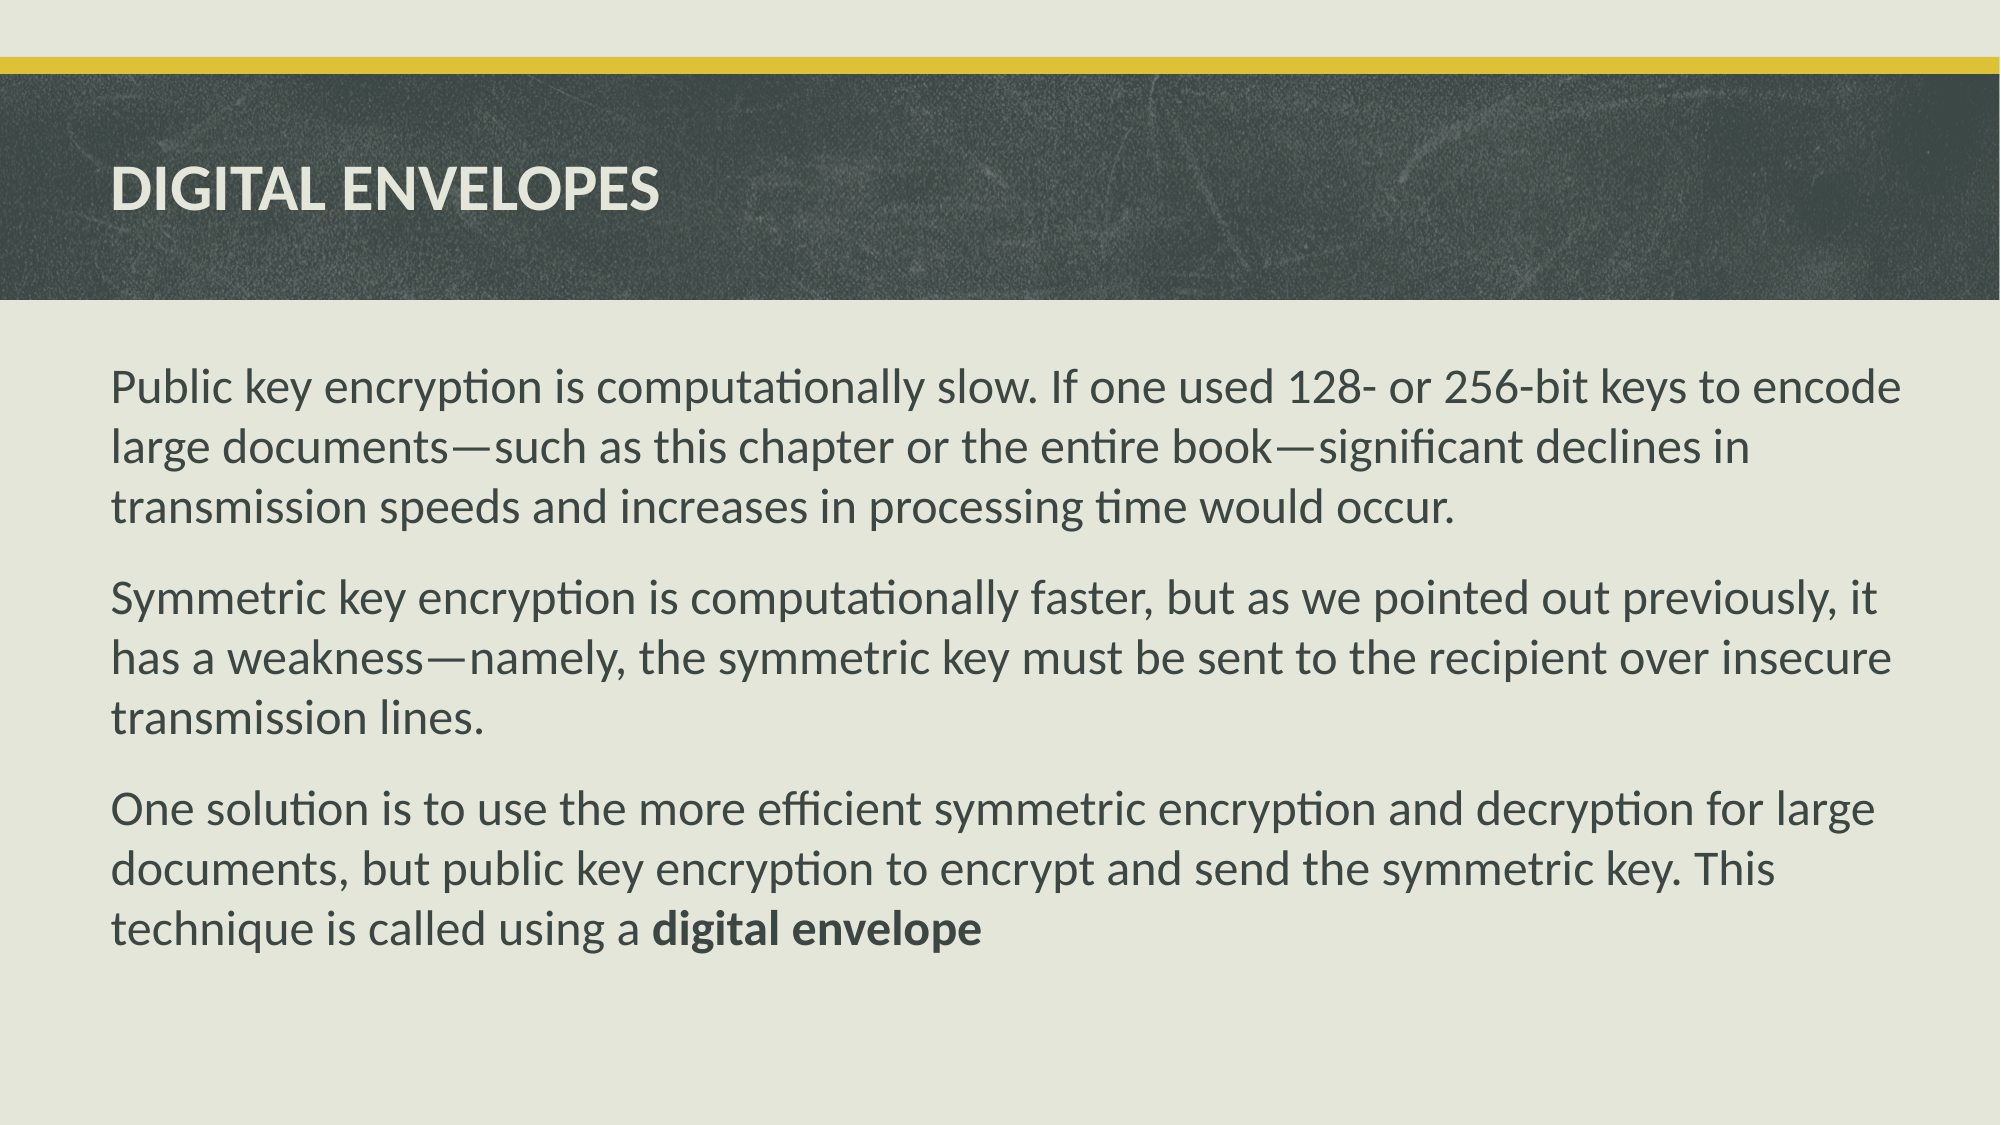

# DIGITAL ENVELOPES
Public key encryption is computationally slow. If one used 128- or 256-bit keys to encode large documents—such as this chapter or the entire book—significant declines in transmission speeds and increases in processing time would occur.
Symmetric key encryption is computationally faster, but as we pointed out previously, it has a weakness—namely, the symmetric key must be sent to the recipient over insecure transmission lines.
One solution is to use the more efficient symmetric encryption and decryption for large documents, but public key encryption to encrypt and send the symmetric key. This technique is called using a digital envelope